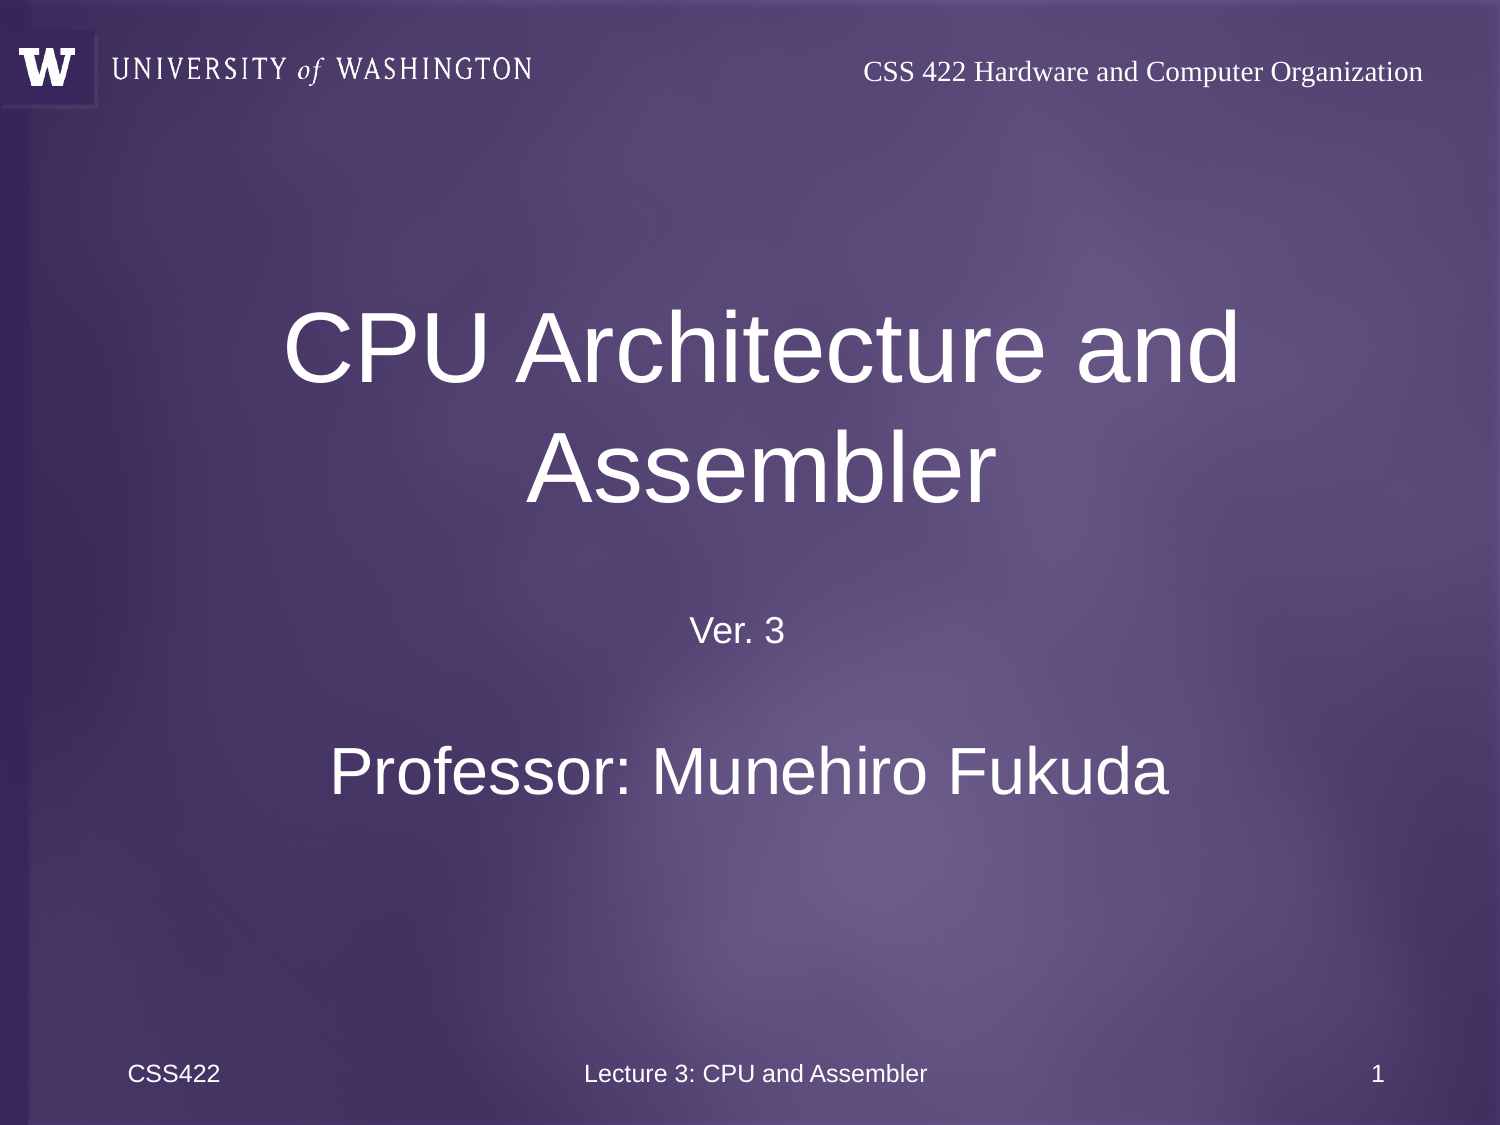

# CSS 422 Hardware and Computer Organization
CPU Architecture and Assembler
Ver. 3
Professor: Munehiro Fukuda

CSS422
Lecture 3: CPU and Assembler
1